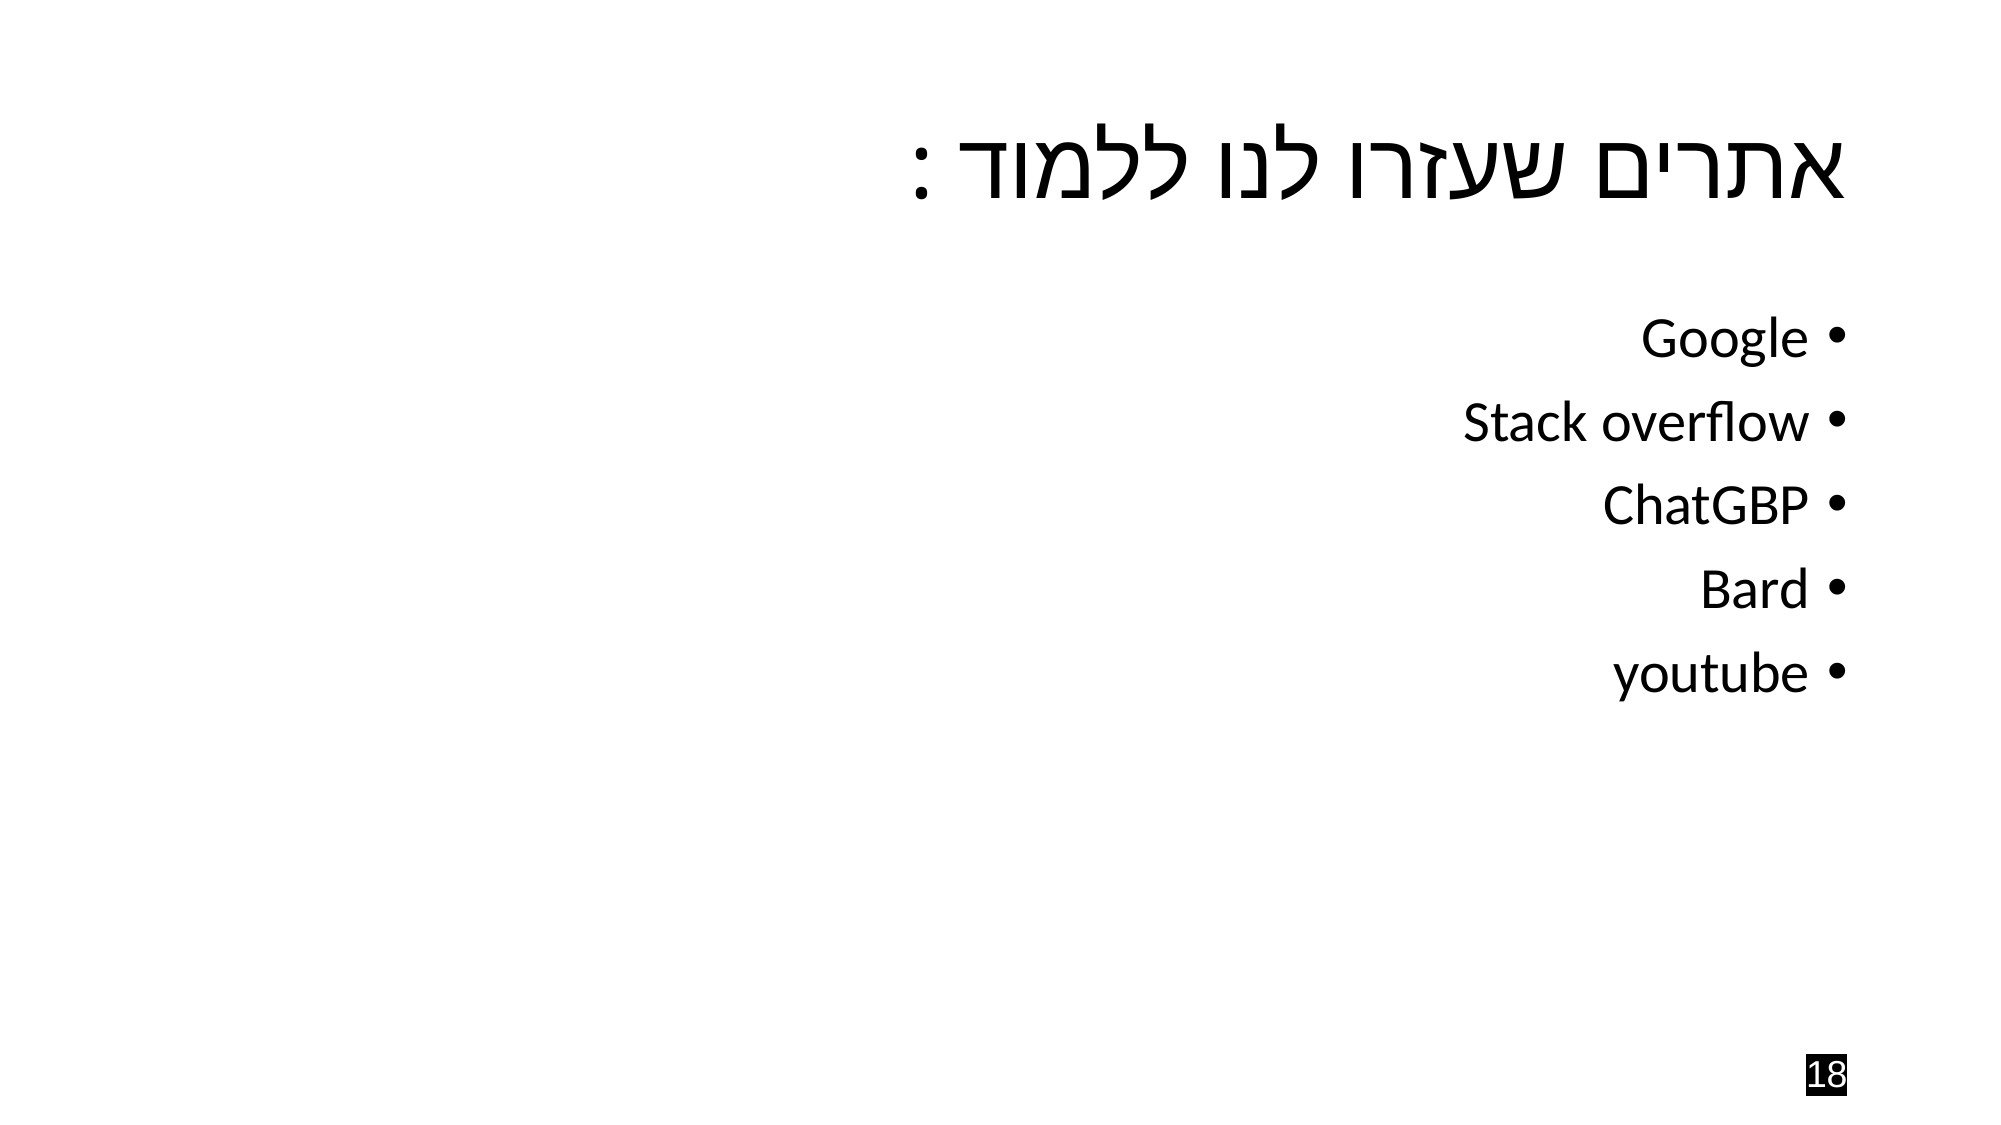

# אתרים שעזרו לנו ללמוד :
Google
Stack overflow
ChatGBP
Bard
youtube

18